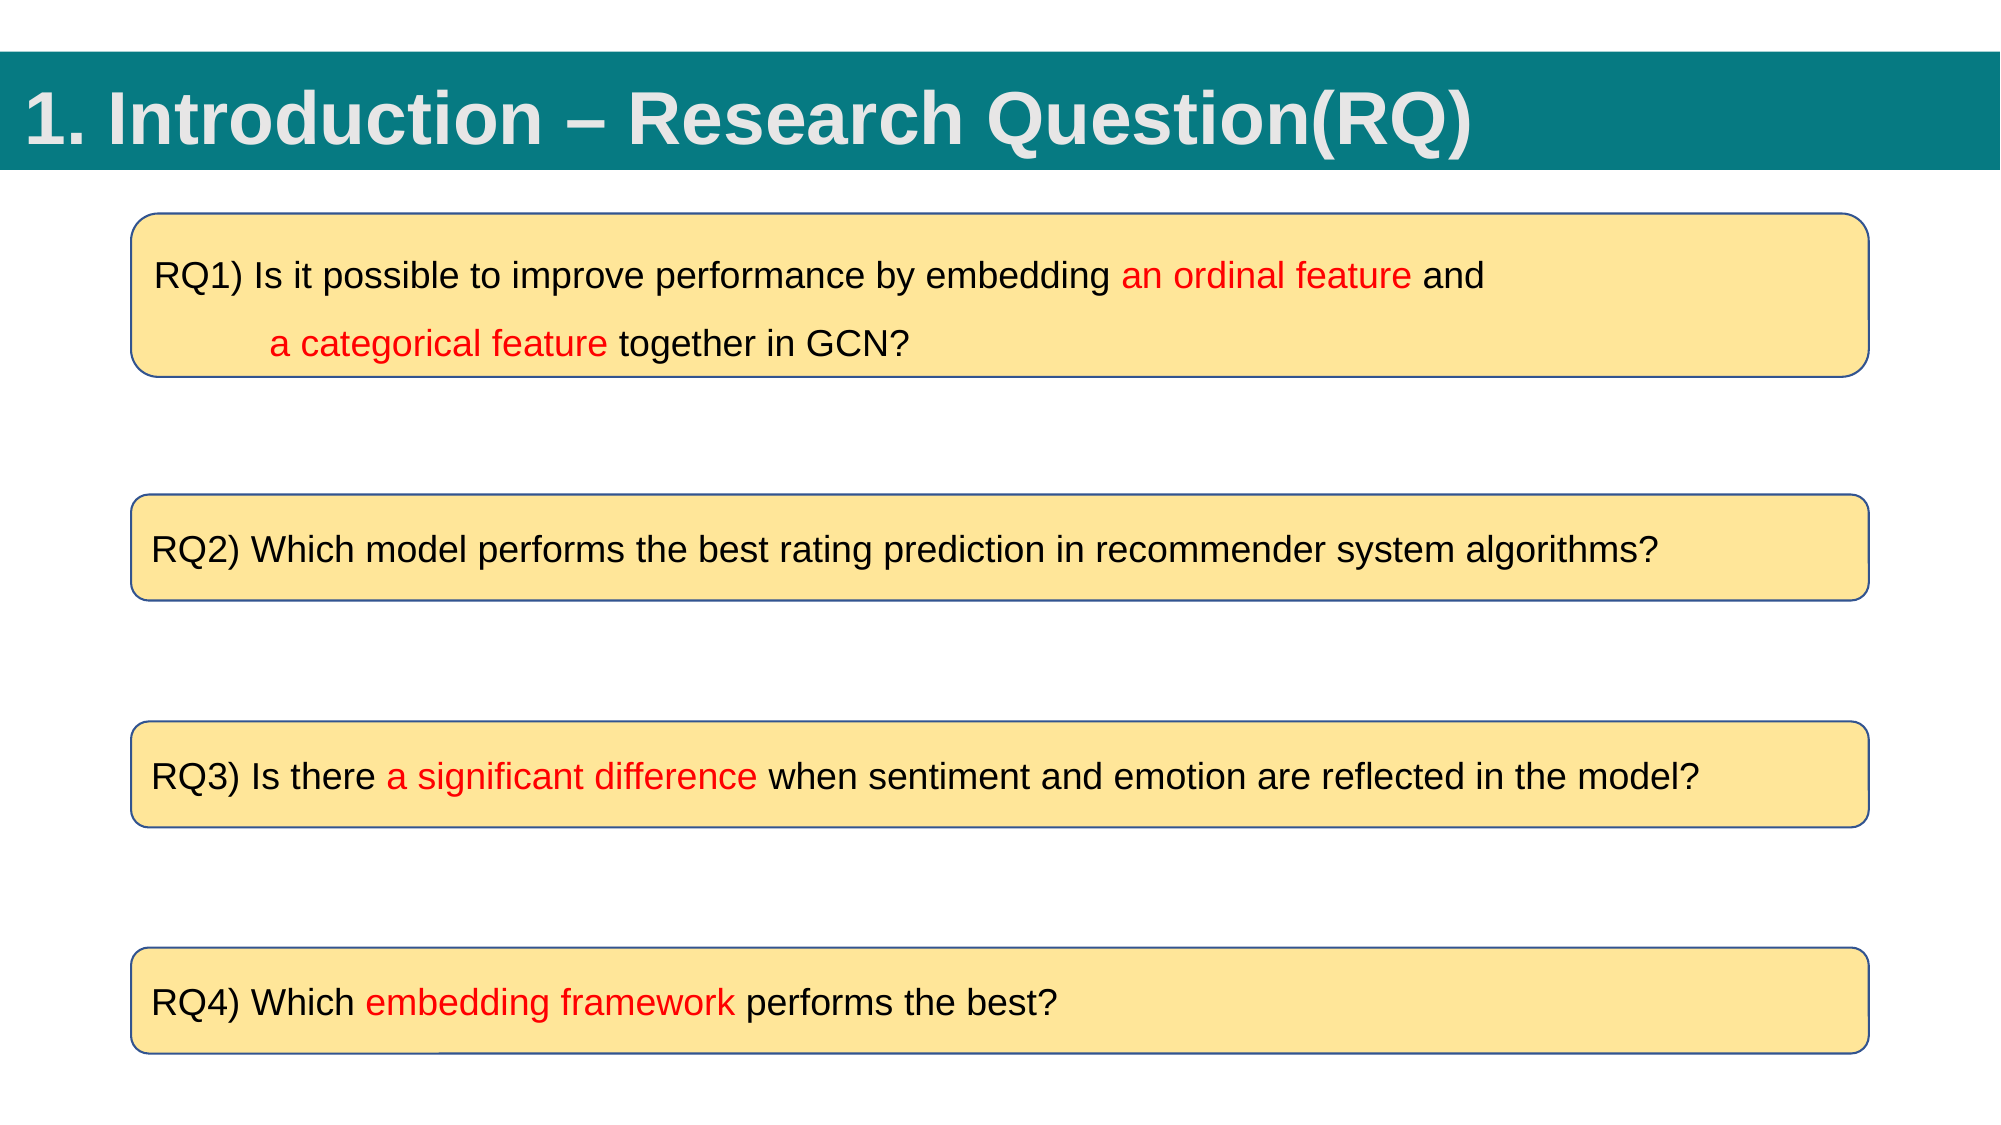

1. Introduction – Research Question(RQ)

RQ1) Is it possible to improve performance by embedding an ordinal feature and
           a categorical feature together in GCN?
RQ2) Which model performs the best rating prediction in recommender system algorithms?
RQ3) Is there a significant difference when sentiment and emotion are reflected in the model?
RQ4) Which embedding framework performs the best?